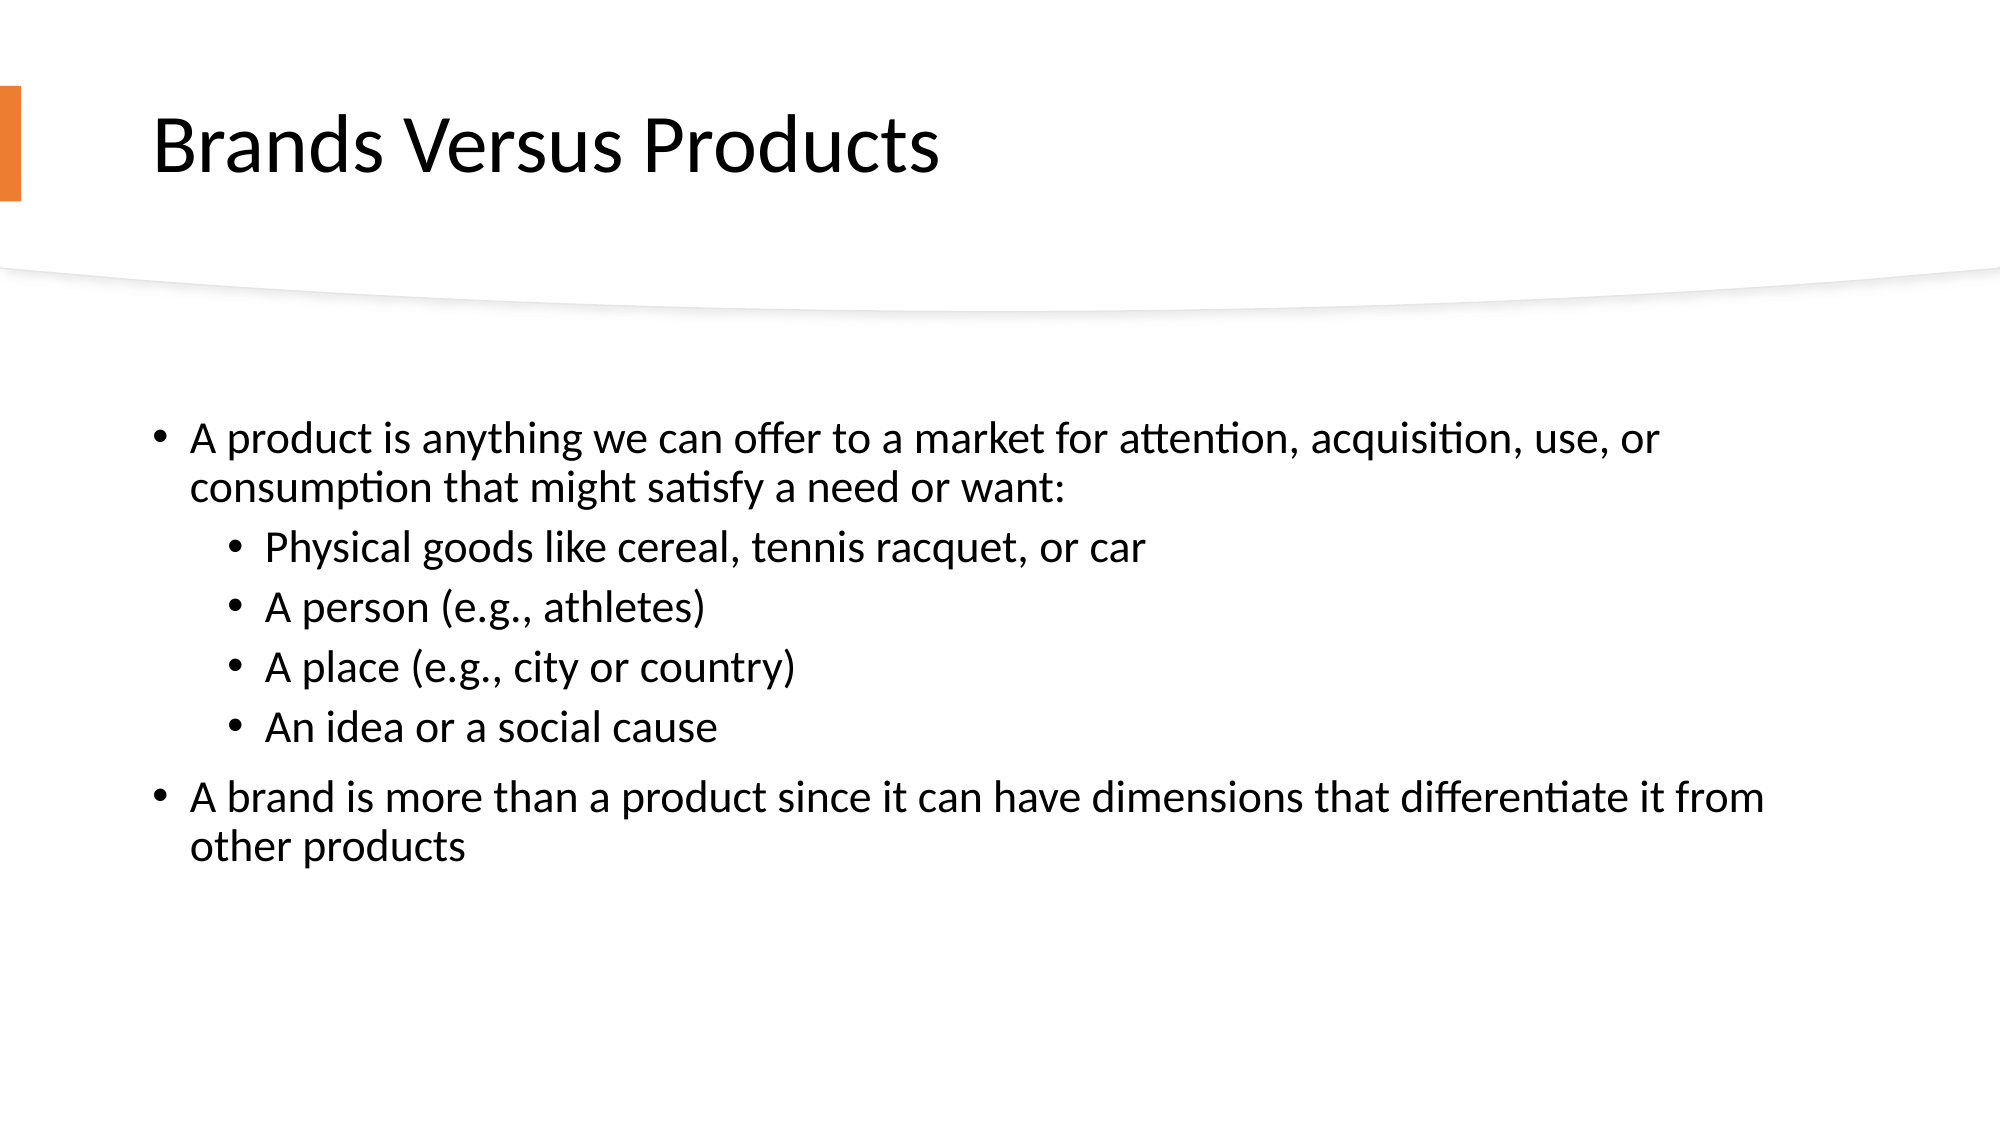

# Brands Versus Products

A product is anything we can offer to a market for attention, acquisition, use, or consumption that might satisfy a need or want:
Physical goods like cereal, tennis racquet, or car
A person (e.g., athletes)
A place (e.g., city or country)
An idea or a social cause
A brand is more than a product since it can have dimensions that differentiate it from other products